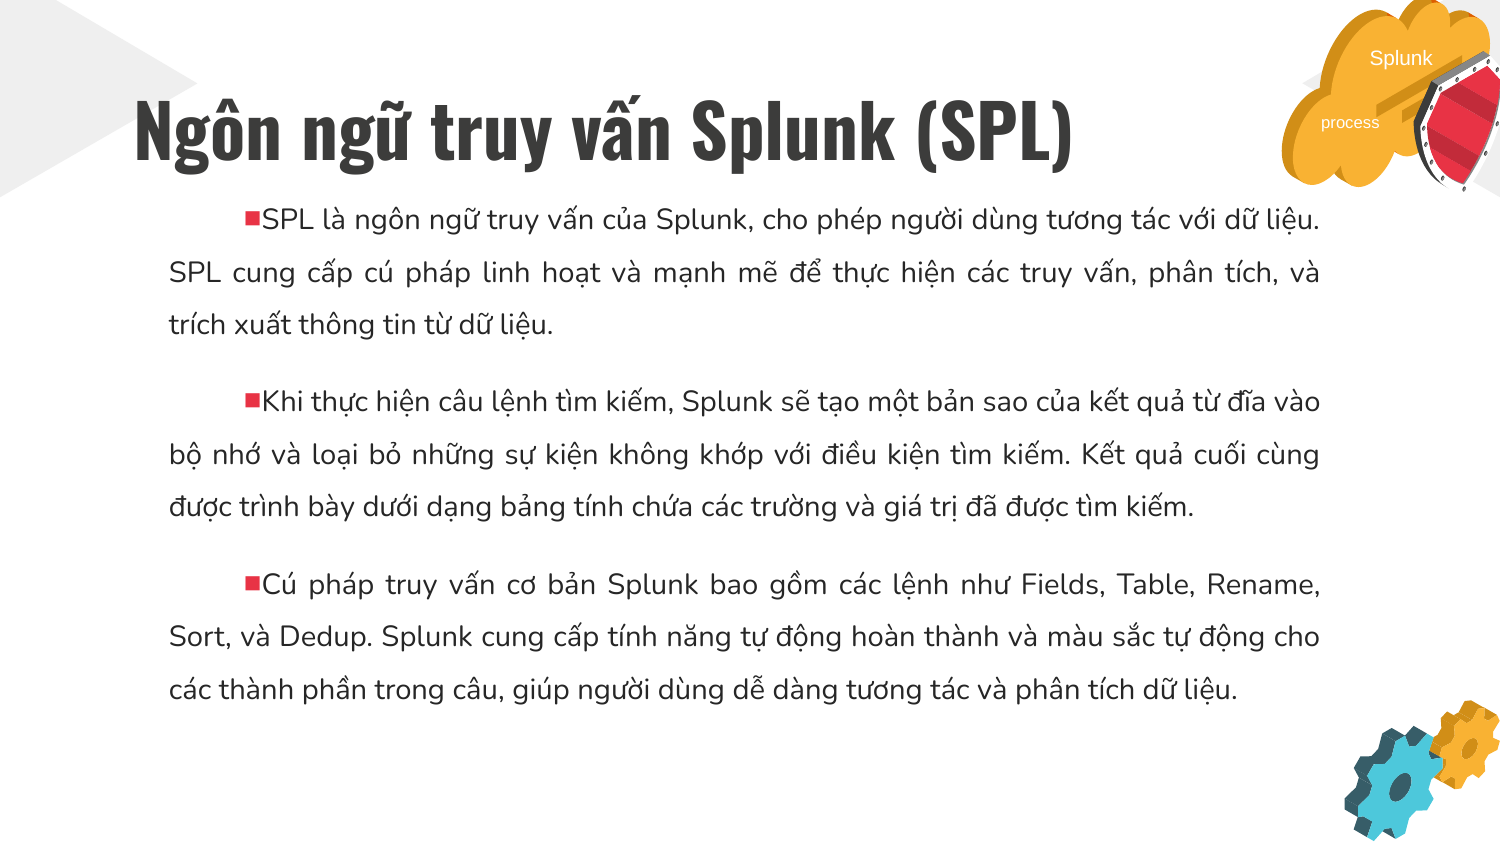

Splunk

process

# Ngôn ngữ truy vấn Splunk (SPL)
SPL là ngôn ngữ truy vấn của Splunk, cho phép người dùng tương tác với dữ liệu. SPL cung cấp cú pháp linh hoạt và mạnh mẽ để thực hiện các truy vấn, phân tích, và trích xuất thông tin từ dữ liệu.
Khi thực hiện câu lệnh tìm kiếm, Splunk sẽ tạo một bản sao của kết quả từ đĩa vào bộ nhớ và loại bỏ những sự kiện không khớp với điều kiện tìm kiếm. Kết quả cuối cùng được trình bày dưới dạng bảng tính chứa các trường và giá trị đã được tìm kiếm.
Cú pháp truy vấn cơ bản Splunk bao gồm các lệnh như Fields, Table, Rename, Sort, và Dedup. Splunk cung cấp tính năng tự động hoàn thành và màu sắc tự động cho các thành phần trong câu, giúp người dùng dễ dàng tương tác và phân tích dữ liệu.